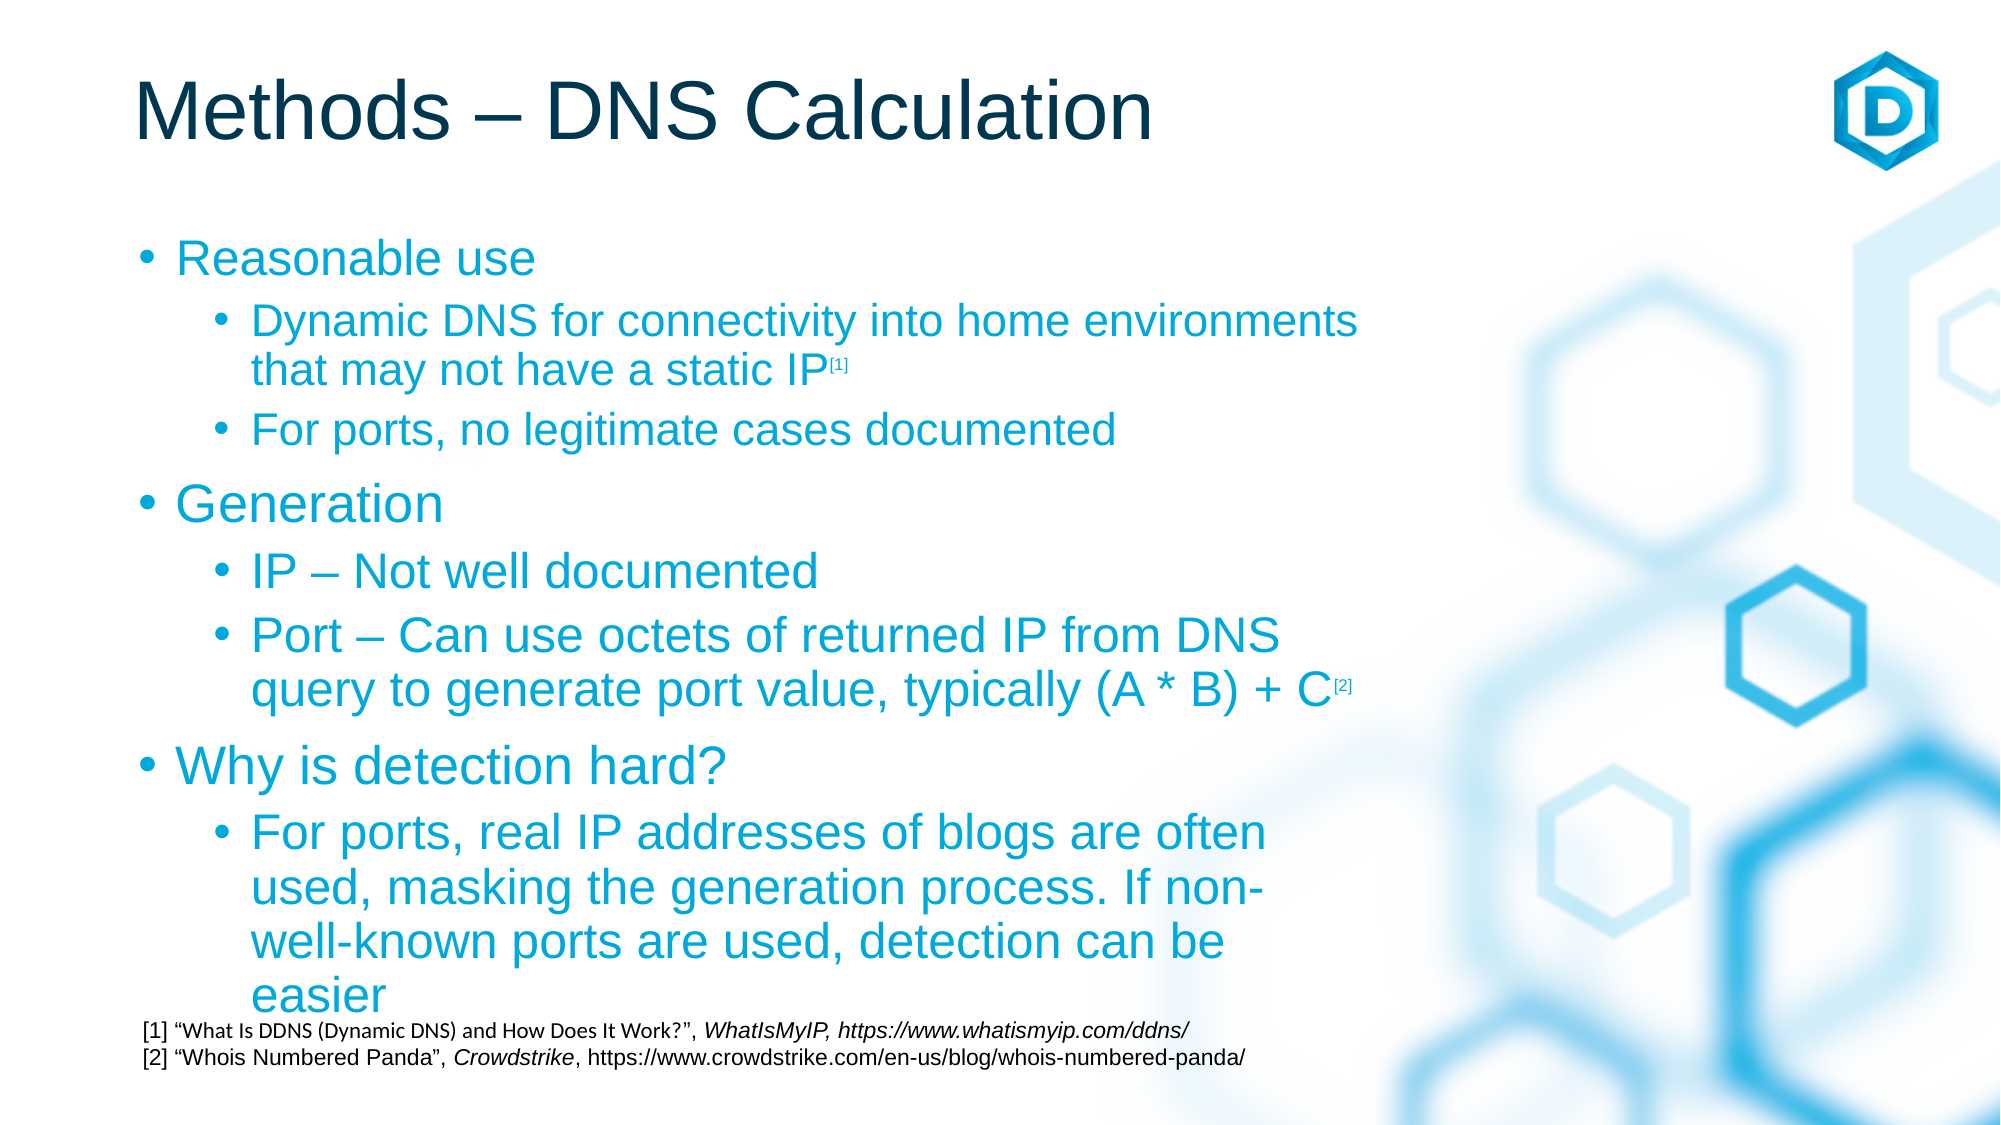

# Methods – DNS Calculation
Reasonable use
Dynamic DNS for connectivity into home environments that may not have a static IP[1]
For ports, no legitimate cases documented
Generation
IP – Not well documented
Port – Can use octets of returned IP from DNS query to generate port value, typically (A * B) + C[2]
Why is detection hard?
For ports, real IP addresses of blogs are often used, masking the generation process. If non-well-known ports are used, detection can be easier
[1] “What Is DDNS (Dynamic DNS) and How Does It Work?”, WhatIsMyIP, https://www.whatismyip.com/ddns/
[2] “Whois Numbered Panda”, Crowdstrike, https://www.crowdstrike.com/en-us/blog/whois-numbered-panda/